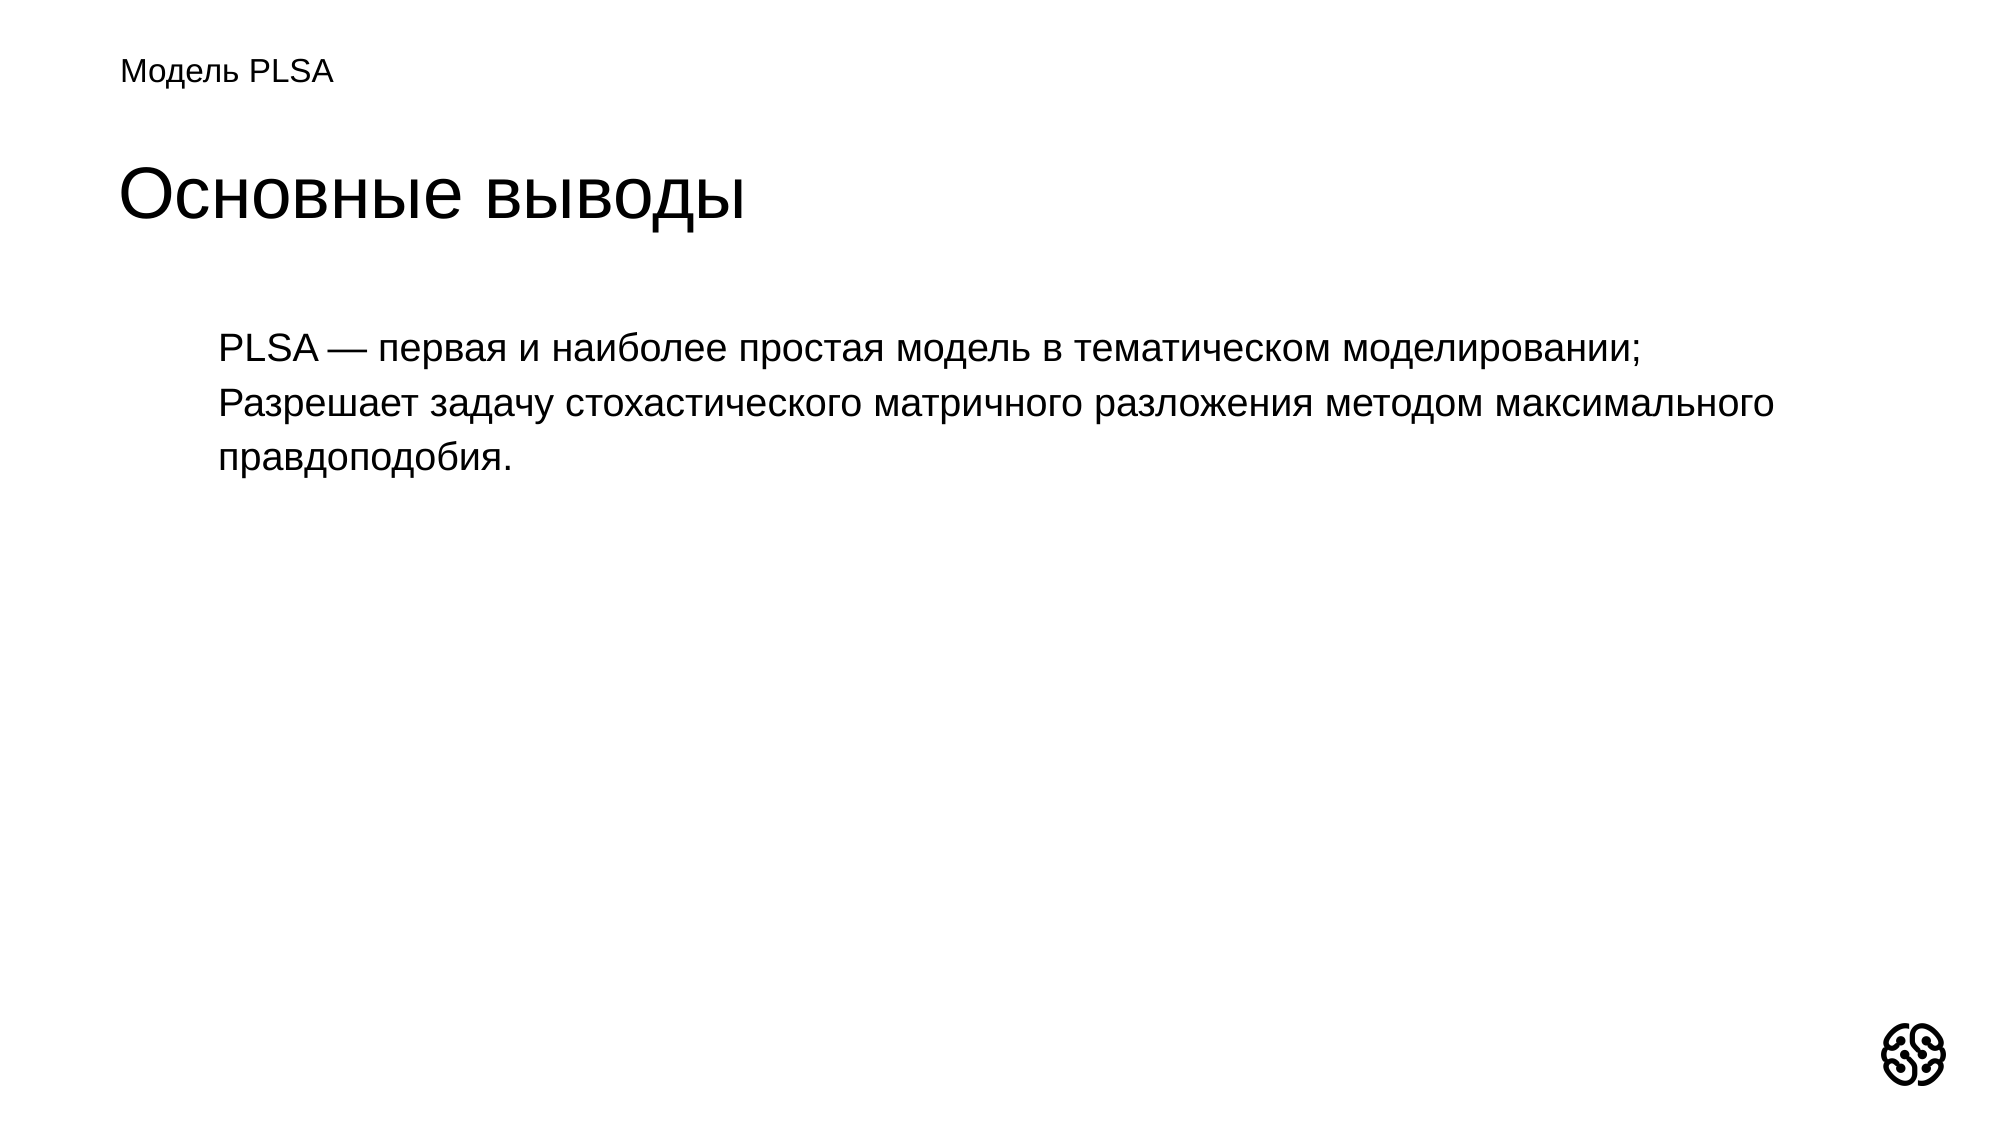

Модель PLSA
Основные выводы
PLSA — первая и наиболее простая модель в тематическом моделировании;
Разрешает задачу стохастического матричного разложения методом максимального правдоподобия.